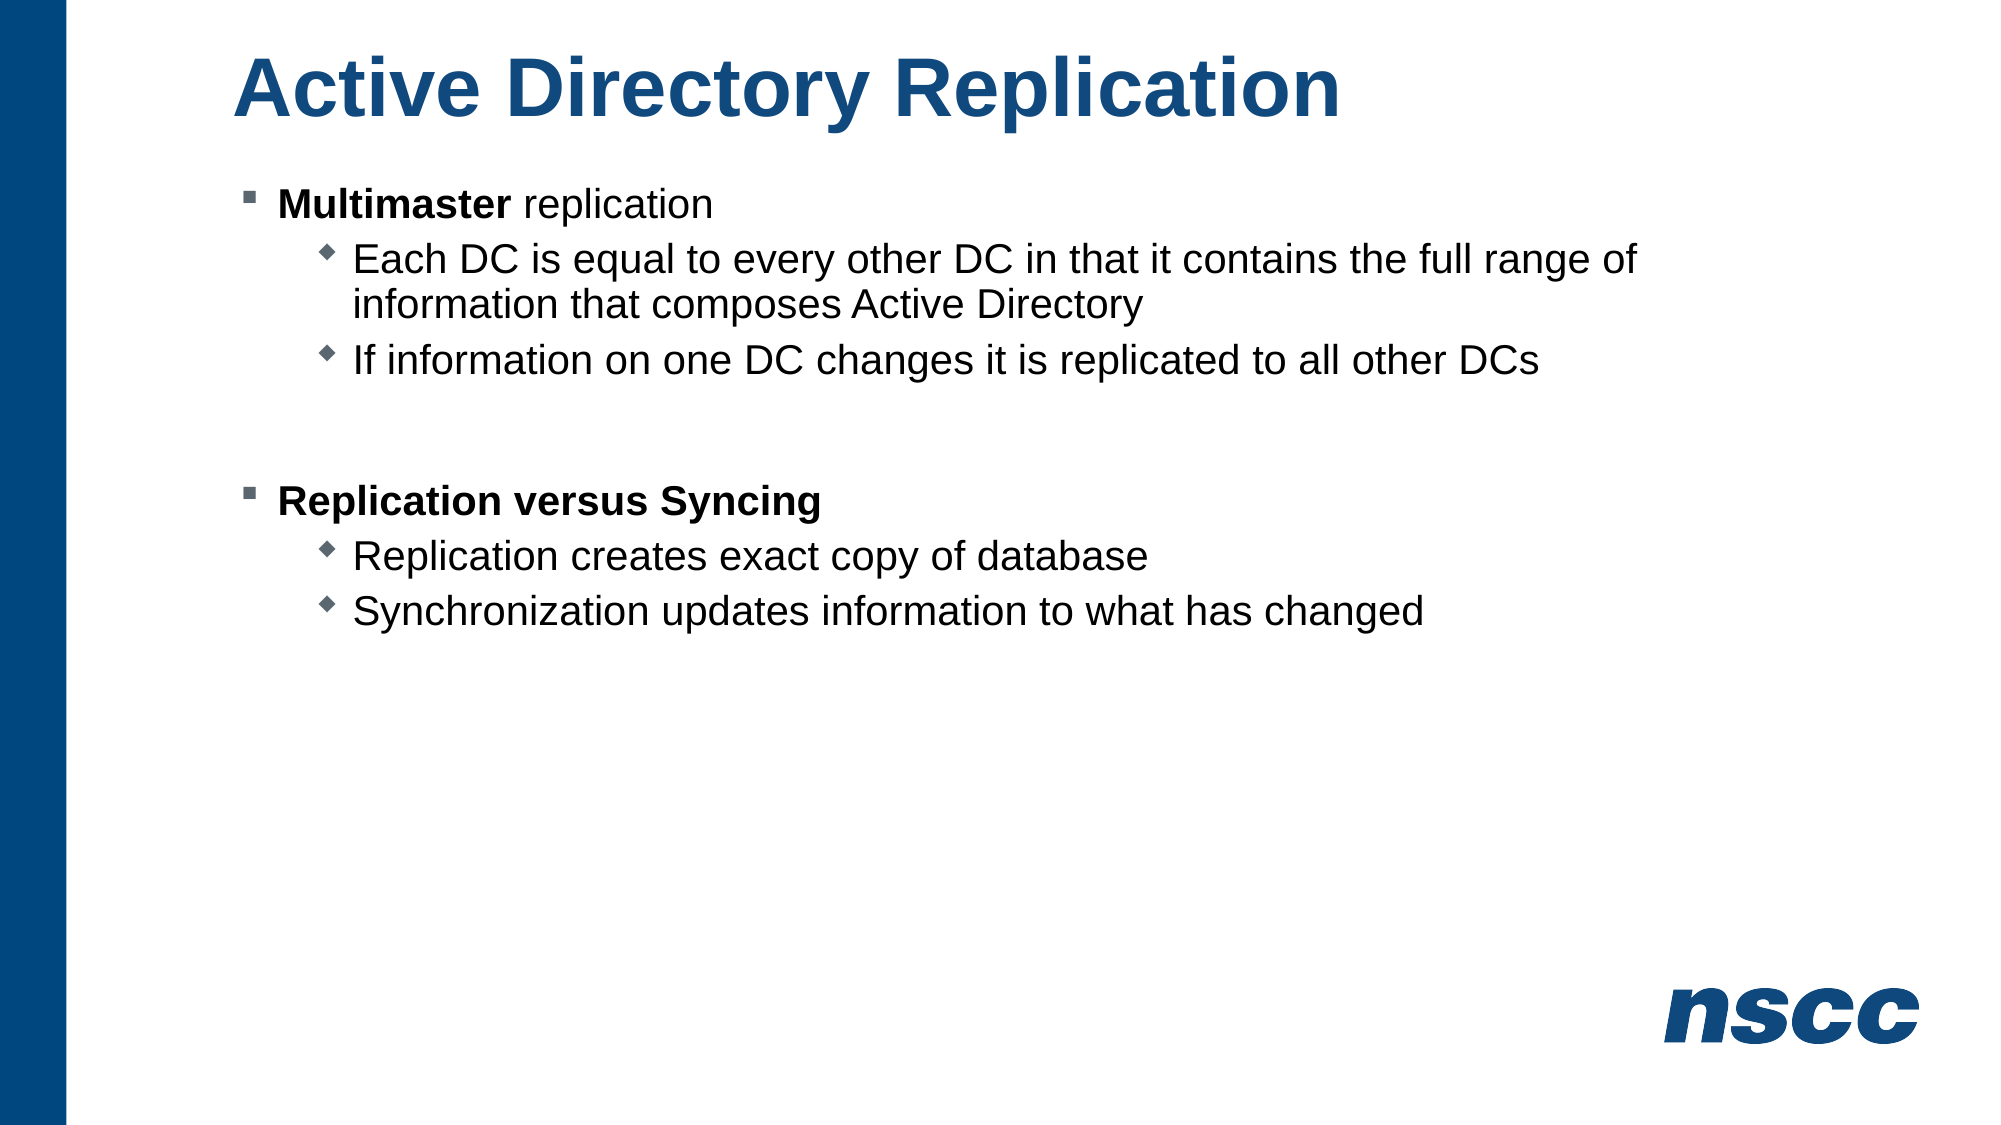

# Active Directory Replication
Multimaster replication
Each DC is equal to every other DC in that it contains the full range of information that composes Active Directory
If information on one DC changes it is replicated to all other DCs

Replication versus Syncing
Replication creates exact copy of database
Synchronization updates information to what has changed